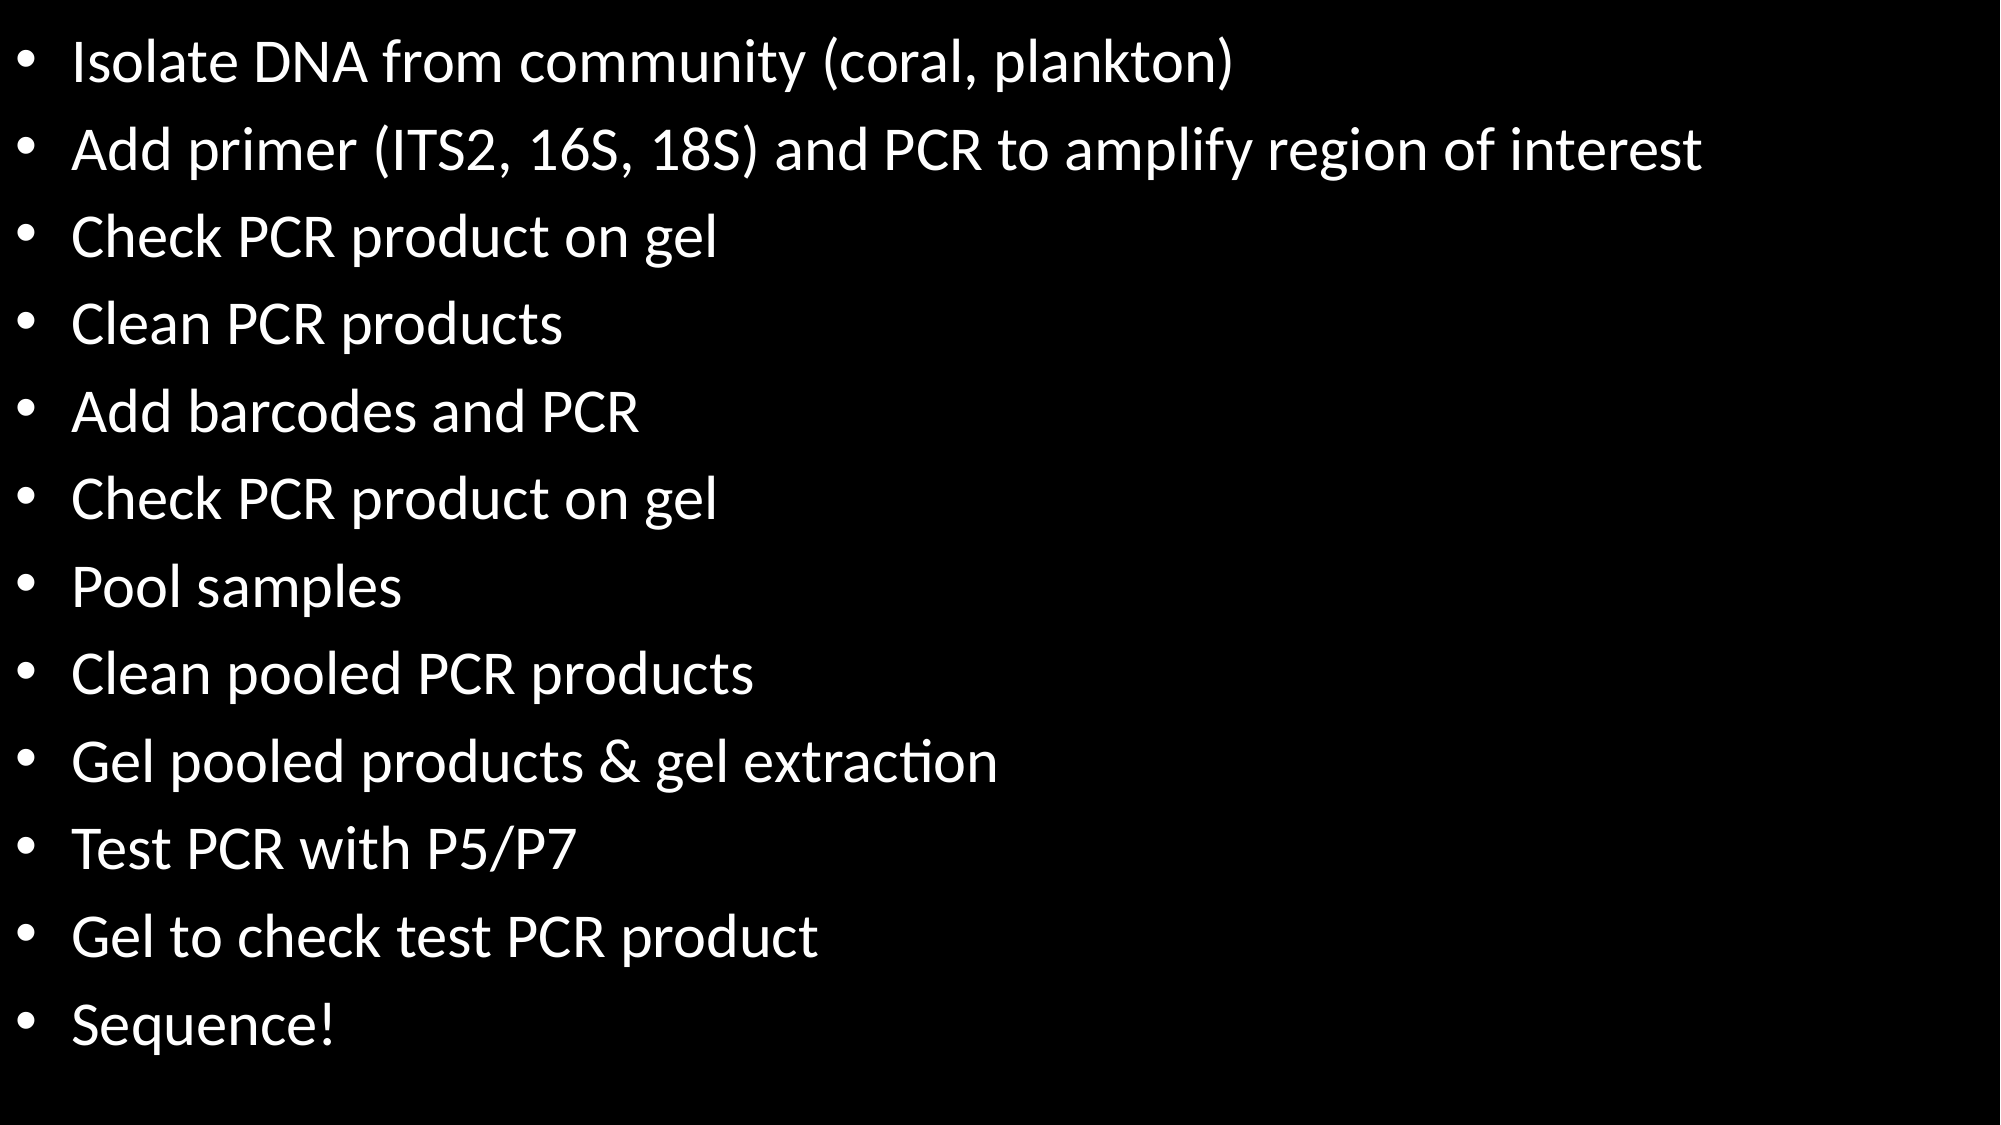

Isolate DNA from community (coral, plankton)
Add primer (ITS2, 16S, 18S) and PCR to amplify region of interest
Check PCR product on gel
Clean PCR products
Add barcodes and PCR
Check PCR product on gel
Pool samples
Clean pooled PCR products
Gel pooled products & gel extraction
Test PCR with P5/P7
Gel to check test PCR product
Sequence!